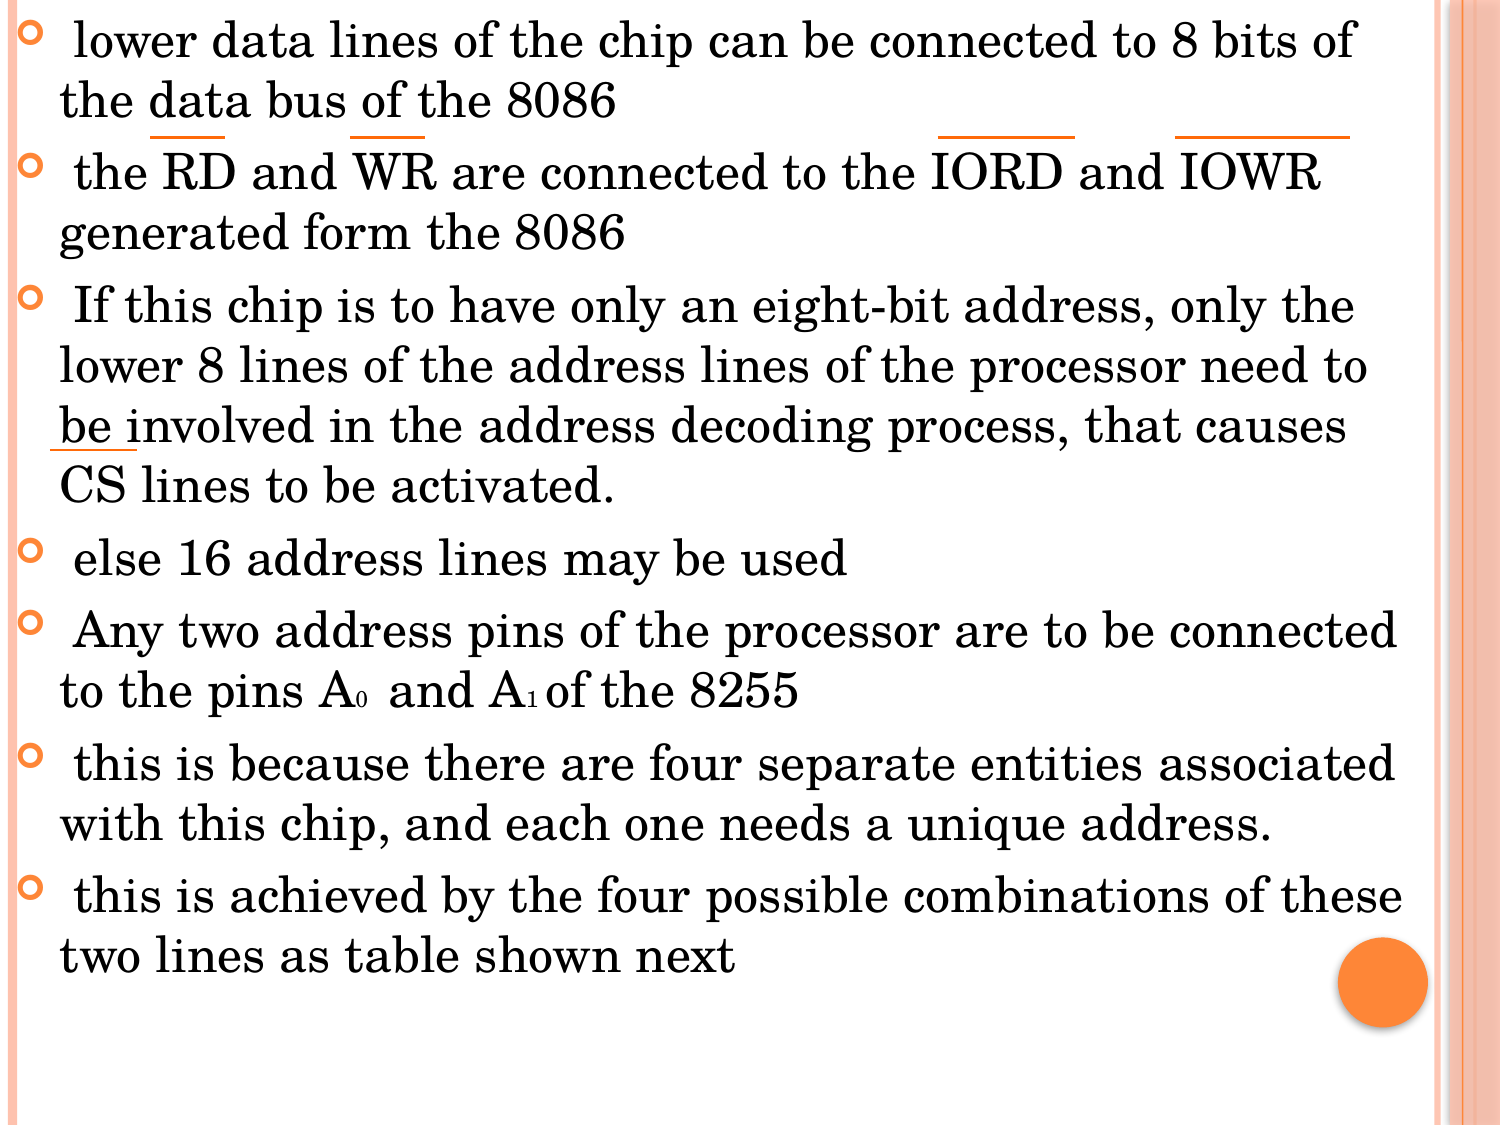

lower data lines of the chip can be connected to 8 bits of the data bus of the 8086
 the RD and WR are connected to the IORD and IOWR generated form the 8086
 If this chip is to have only an eight-bit address, only the lower 8 lines of the address lines of the processor need to be involved in the address decoding process, that causes CS lines to be activated.
 else 16 address lines may be used
 Any two address pins of the processor are to be connected to the pins A0  and A1 of the 8255
 this is because there are four separate entities associated with this chip, and each one needs a unique address.
 this is achieved by the four possible combinations of these two lines as table shown next